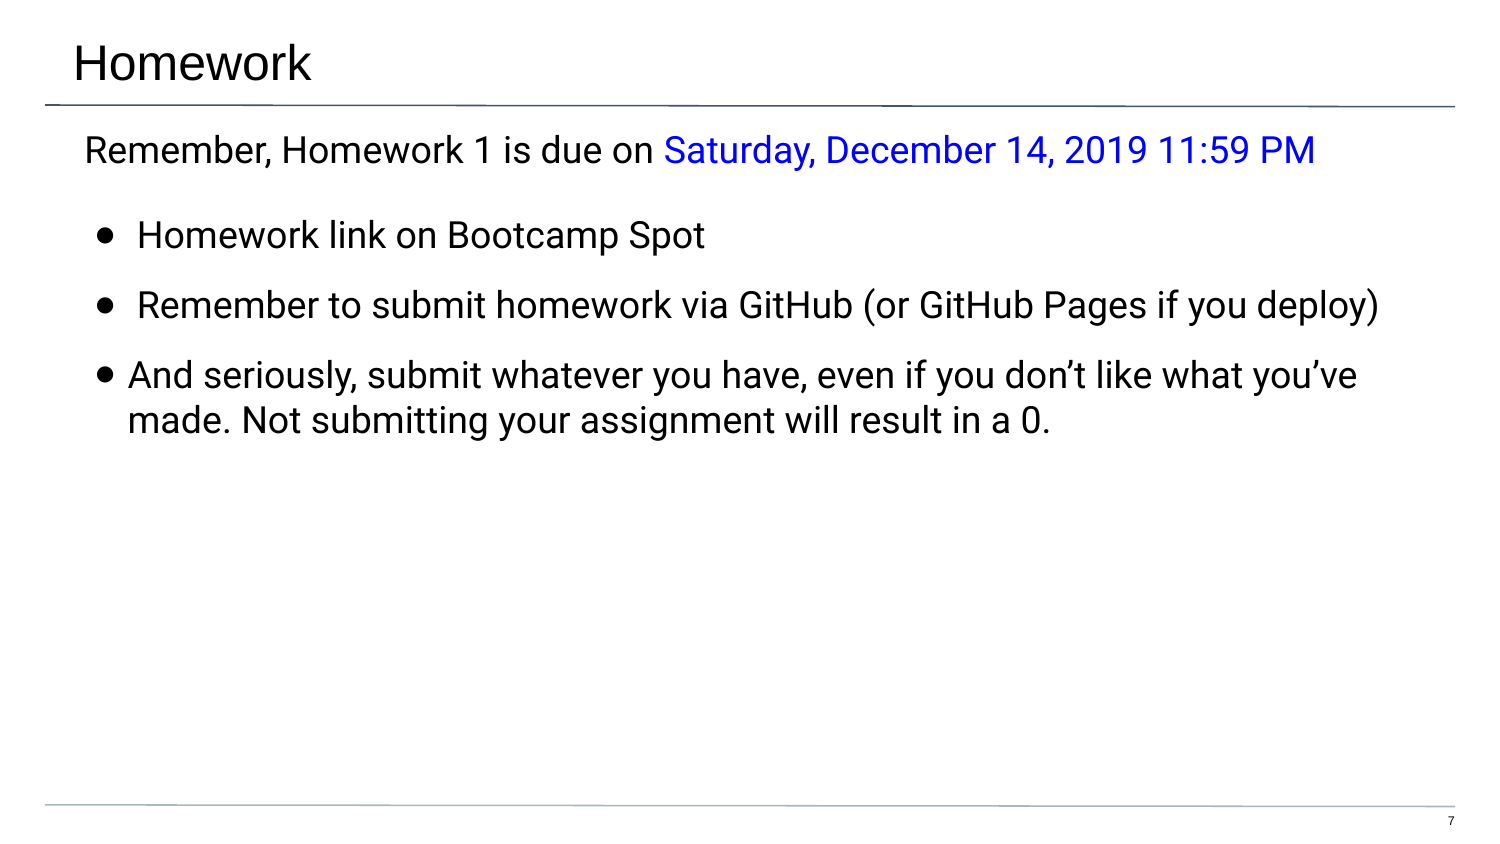

# Homework
 Remember, Homework 1 is due on Saturday, December 14, 2019 11:59 PM
 Homework link on Bootcamp Spot
 Remember to submit homework via GitHub (or GitHub Pages if you deploy)
And seriously, submit whatever you have, even if you don’t like what you’ve made. Not submitting your assignment will result in a 0.